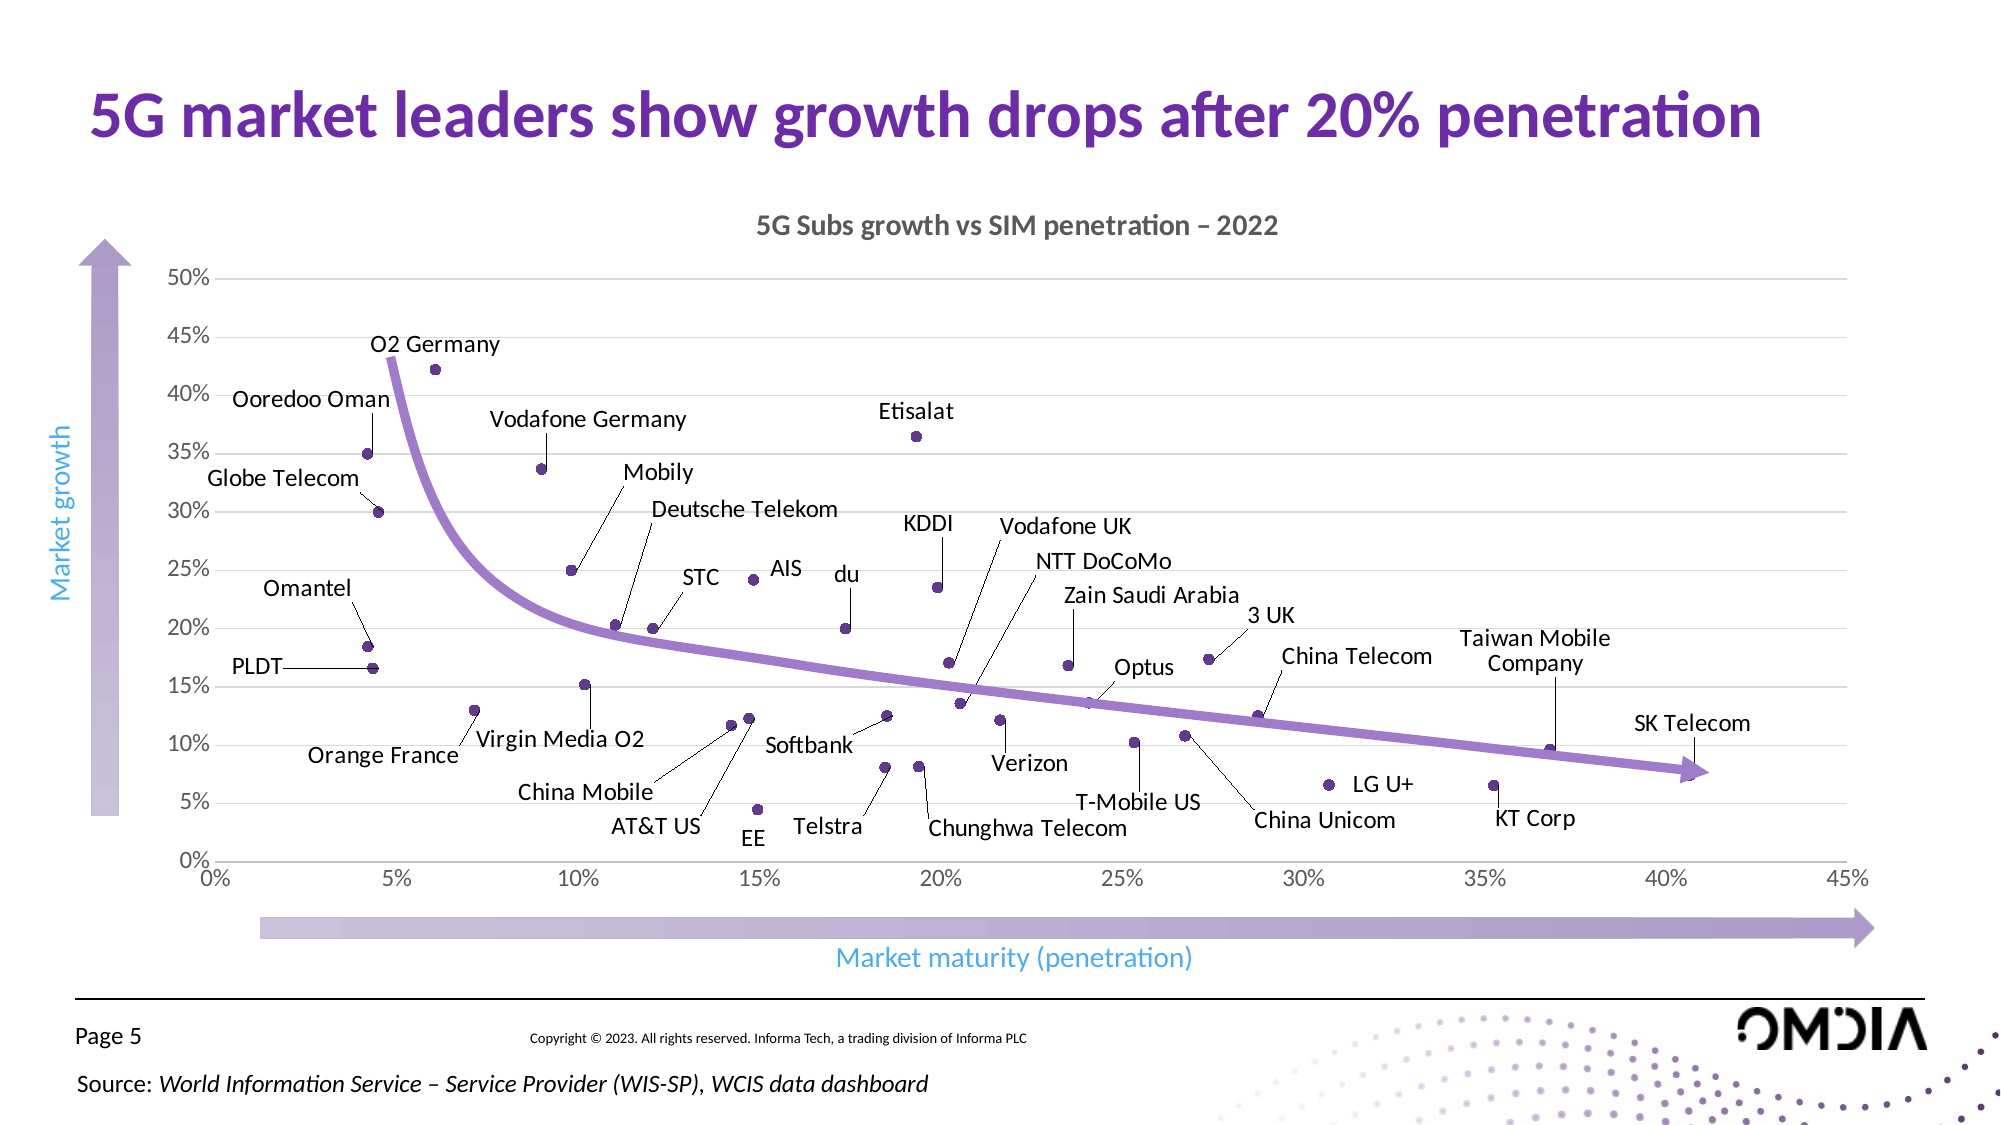

# 5G market leaders show growth drops after 20% penetration

### Chart: 5G Subs growth vs SIM penetration – 2022

| Category |  |
|---|---|
Market growth

Market maturity (penetration)
Page 5
Source: World Information Service – Service Provider (WIS-SP), WCIS data dashboard